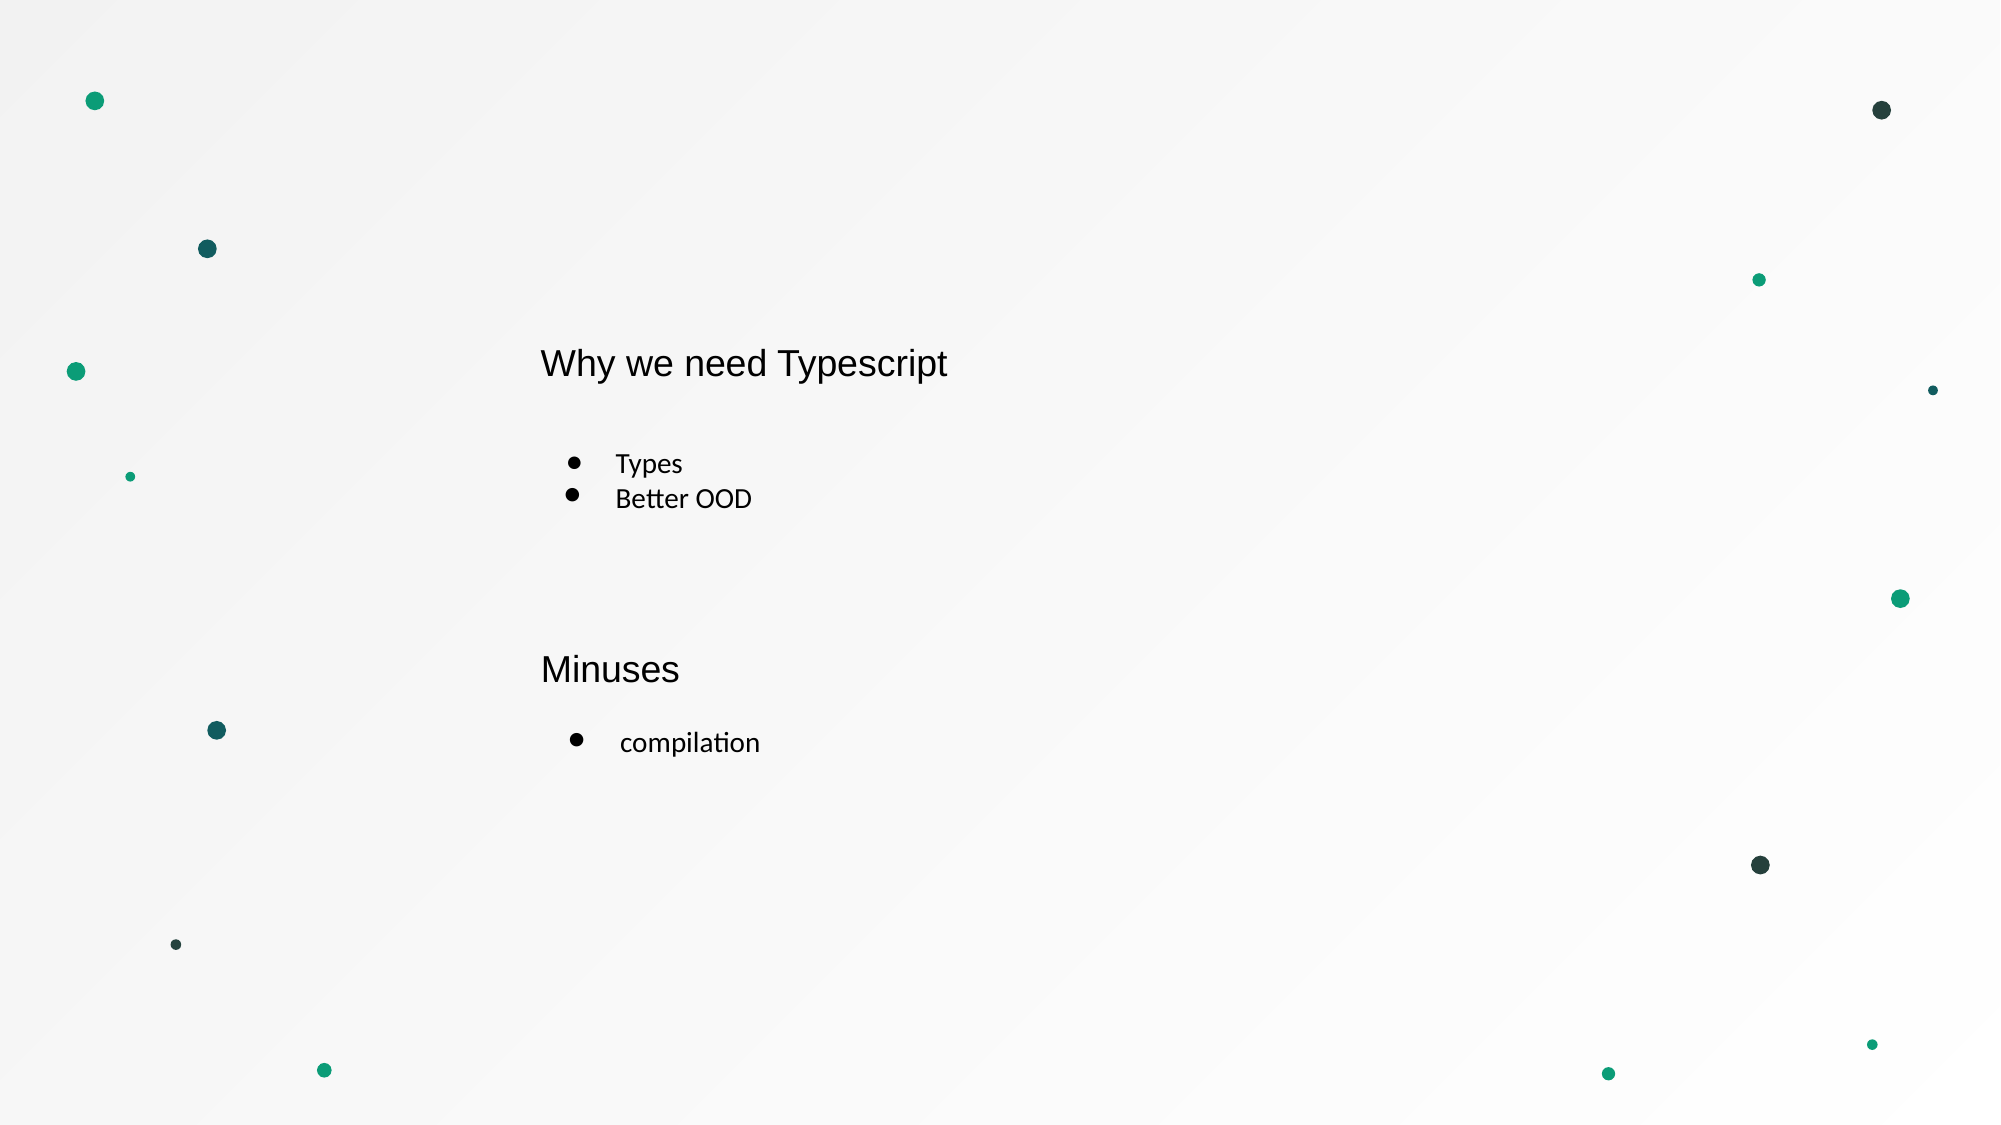

Why we need Typescript

Types
Better OOD

Minuses
compilation